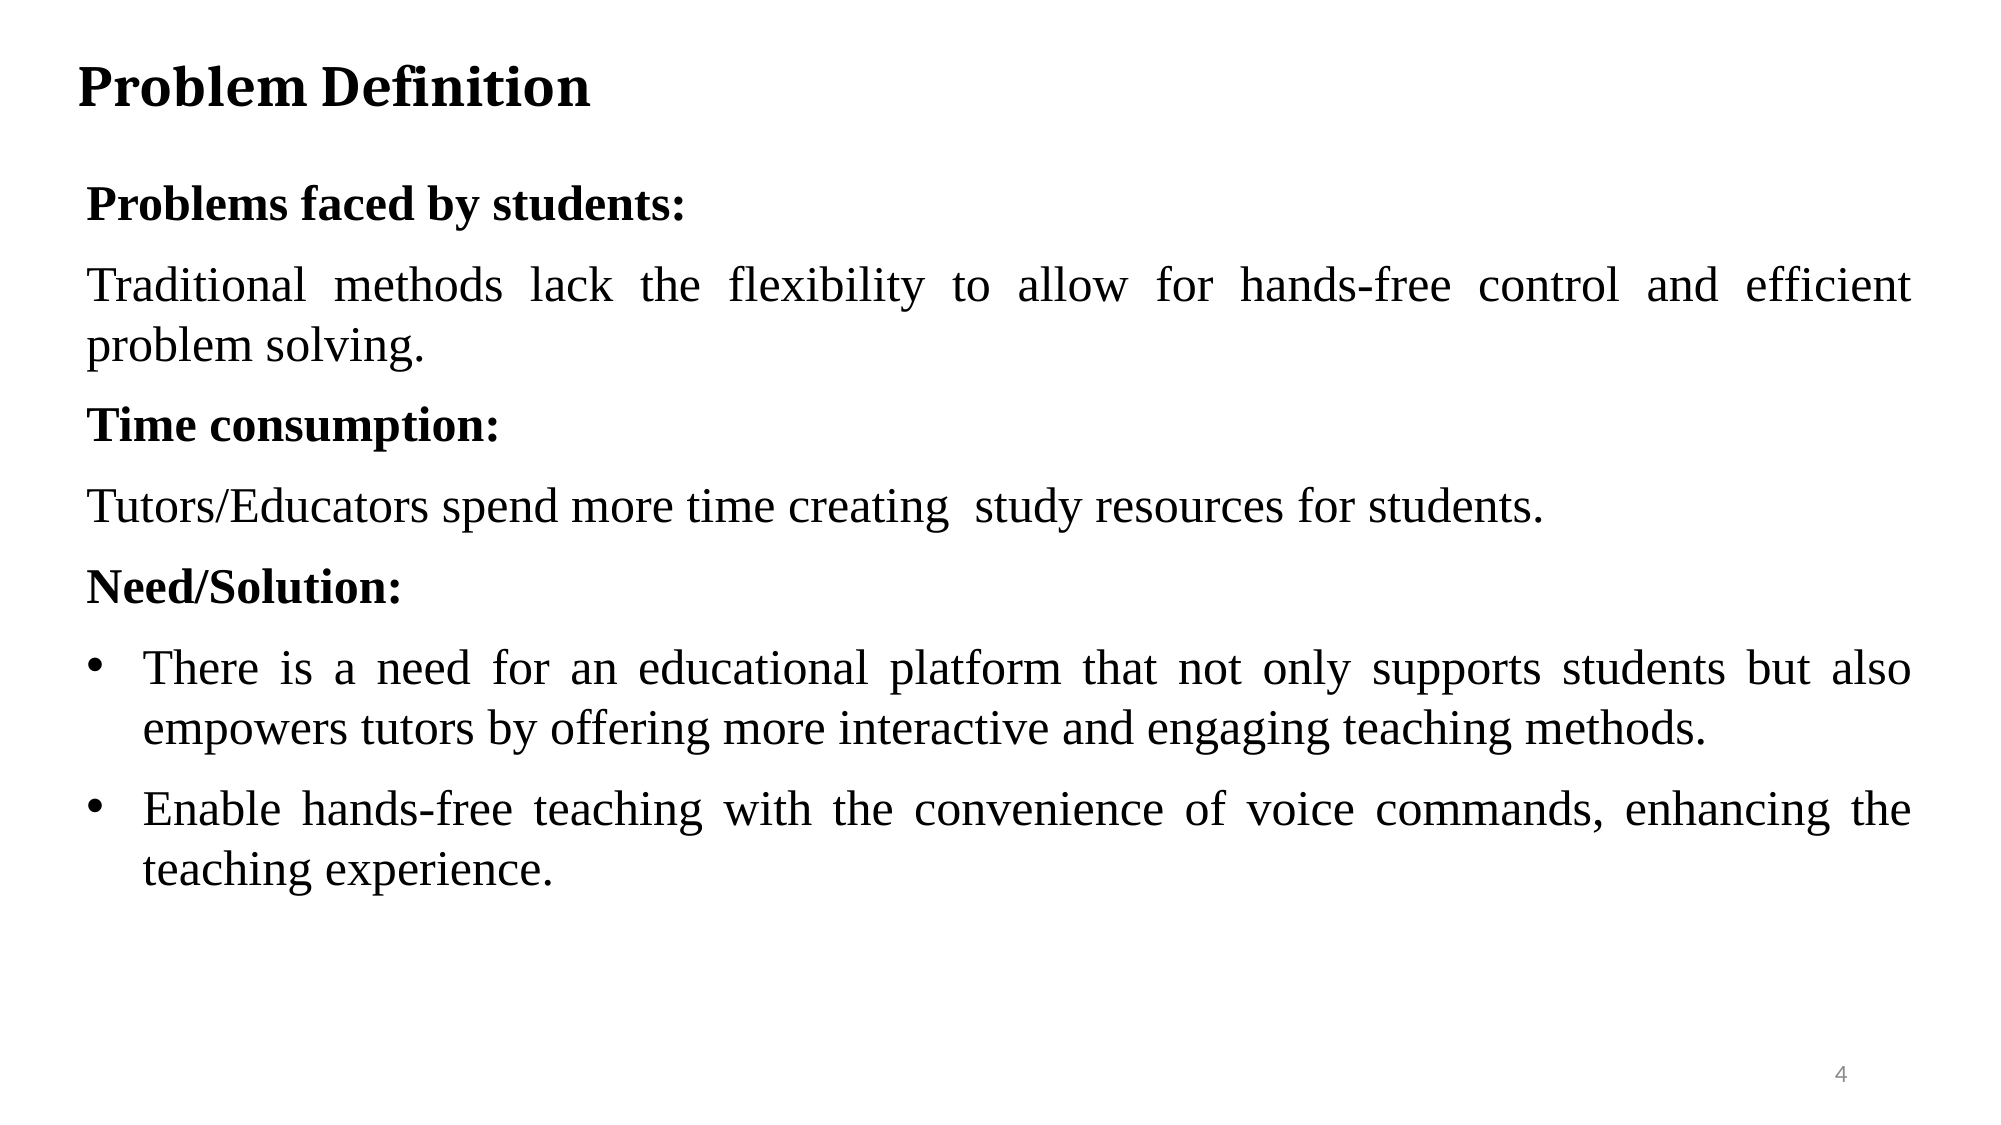

# Problem Definition
Problems faced by students:
Traditional methods lack the flexibility to allow for hands-free control and efficient problem solving.
Time consumption:
Tutors/Educators spend more time creating  study resources for students.
Need/Solution:
There is a need for an educational platform that not only supports students but also empowers tutors by offering more interactive and engaging teaching methods.
Enable hands-free teaching with the convenience of voice commands, enhancing the teaching experience.
4